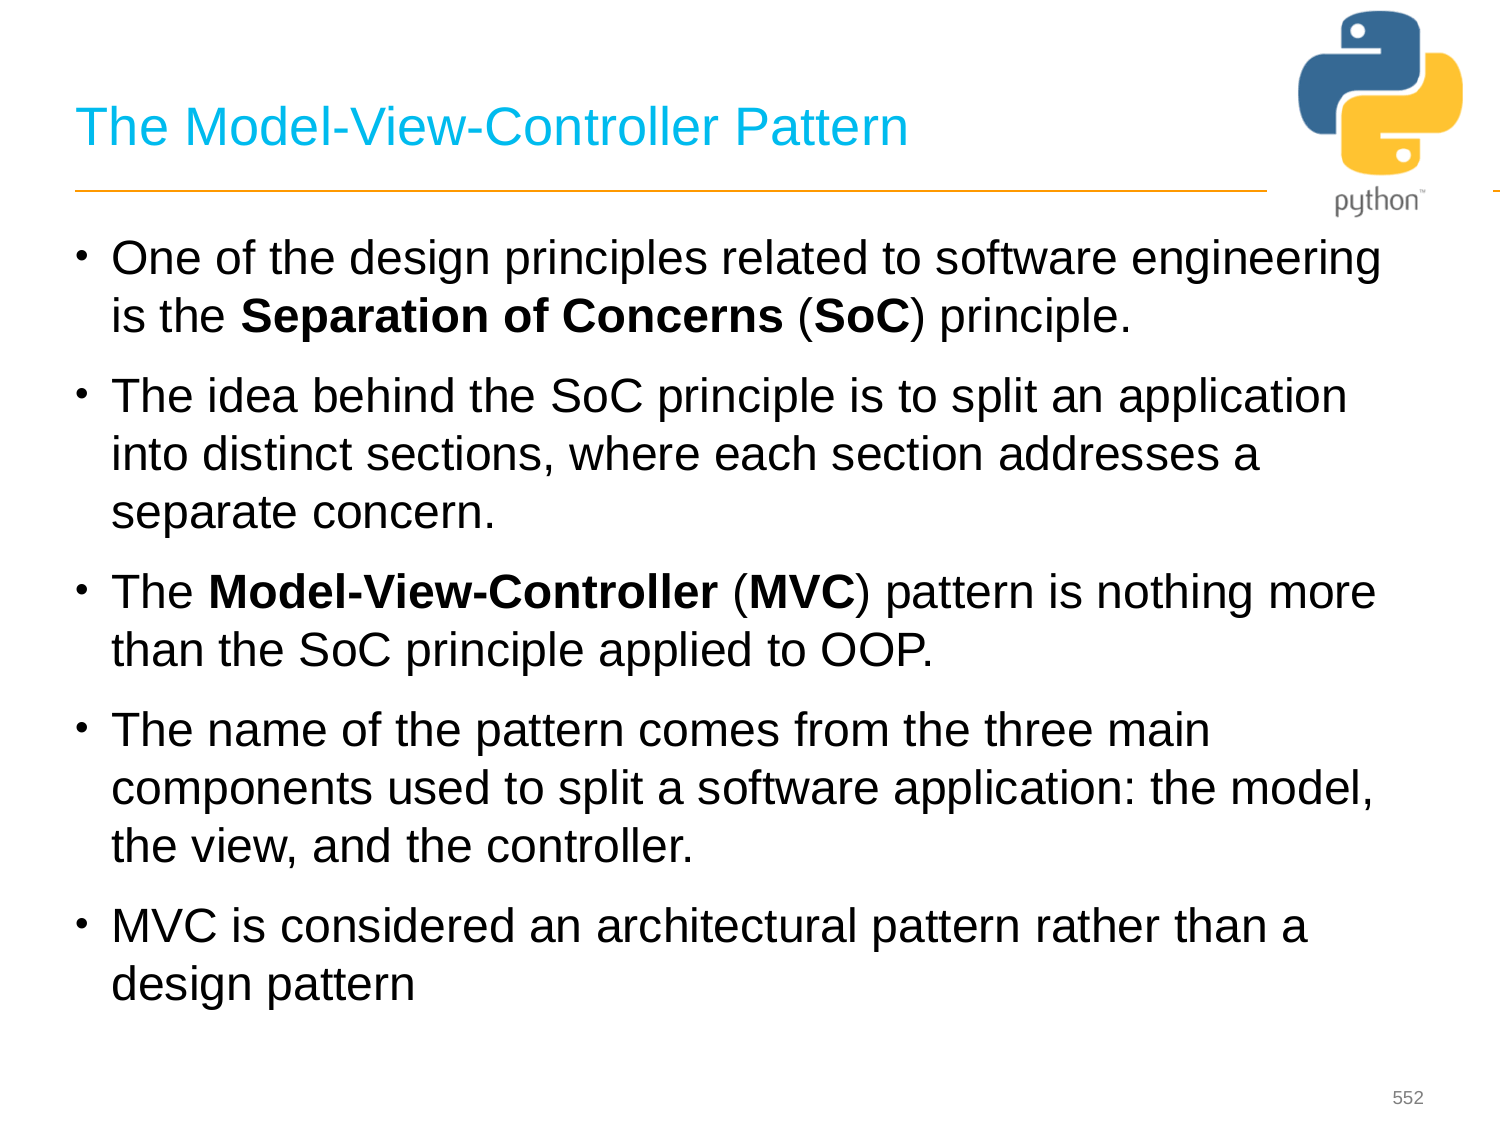

# The Model-View-Controller Pattern
One of the design principles related to software engineering is the Separation of Concerns (SoC) principle.
The idea behind the SoC principle is to split an application into distinct sections, where each section addresses a separate concern.
The Model-View-Controller (MVC) pattern is nothing more than the SoC principle applied to OOP.
The name of the pattern comes from the three main components used to split a software application: the model, the view, and the controller.
MVC is considered an architectural pattern rather than a design pattern